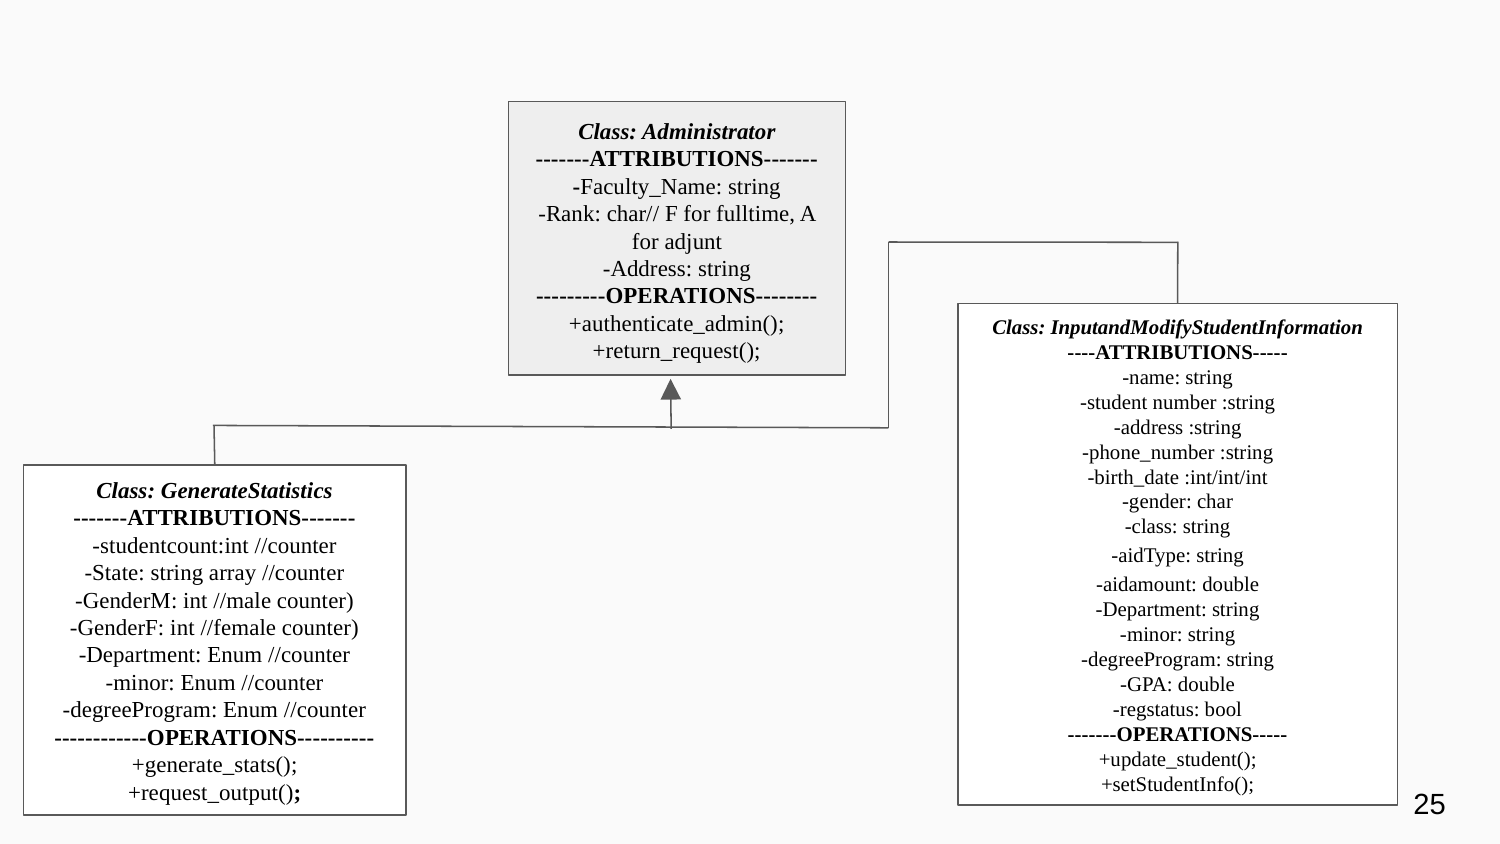

Class: Administrator
-------ATTRIBUTIONS-------
-Faculty_Name: string
-Rank: char// F for fulltime, A for adjunt
-Address: string
---------OPERATIONS--------
+authenticate_admin();
+return_request();

Class: InputandModifyStudentInformation
----ATTRIBUTIONS-----
-name: string
-student number :string
-address :string
-phone_number :string
-birth_date :int/int/int
-gender: char
-class: string
-aidType: string
-aidamount: double
-Department: string
-minor: string
-degreeProgram: string
-GPA: double
-regstatus: bool
-------OPERATIONS-----
+update_student();
+setStudentInfo();
Class: GenerateStatistics
-------ATTRIBUTIONS-------
-studentcount:int //counter
-State: string array //counter
-GenderM: int //male counter)
-GenderF: int //female counter)
-Department: Enum //counter
-minor: Enum //counter
-degreeProgram: Enum //counter
------------OPERATIONS----------
+generate_stats();
+request_output();
25